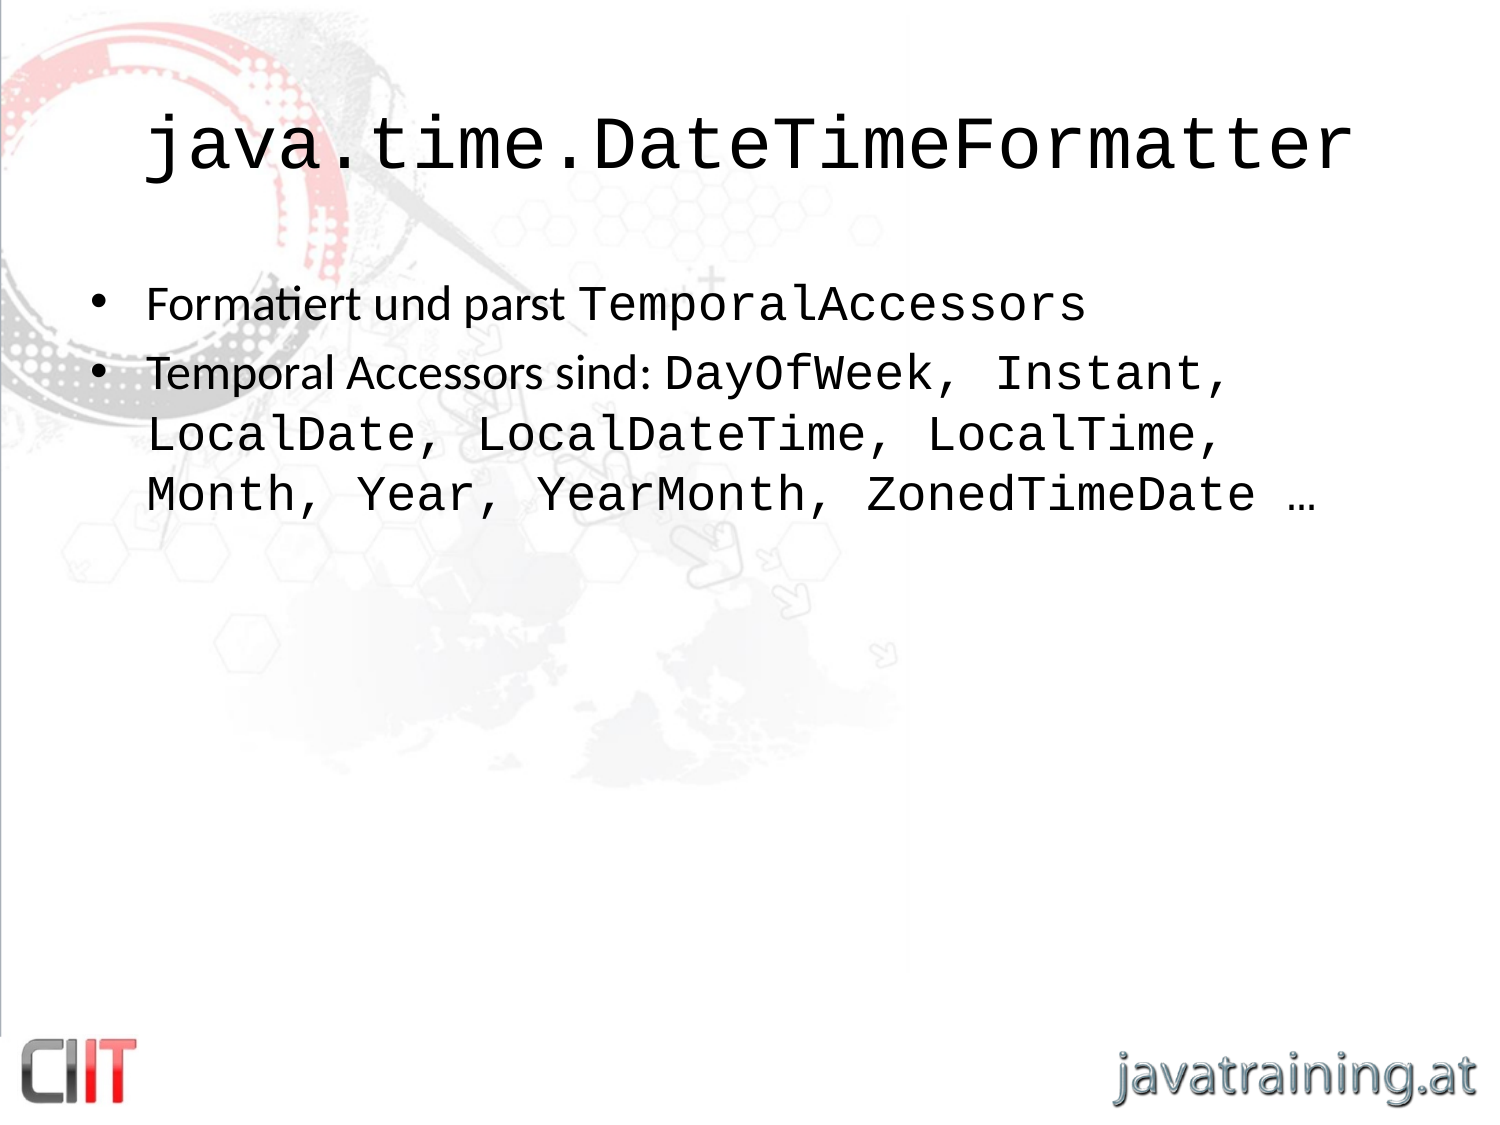

# java.time.DateTimeFormatter
Formatiert und parst TemporalAccessors
Temporal Accessors sind: DayOfWeek, Instant, LocalDate, LocalDateTime, LocalTime, Month, Year, YearMonth, ZonedTimeDate …